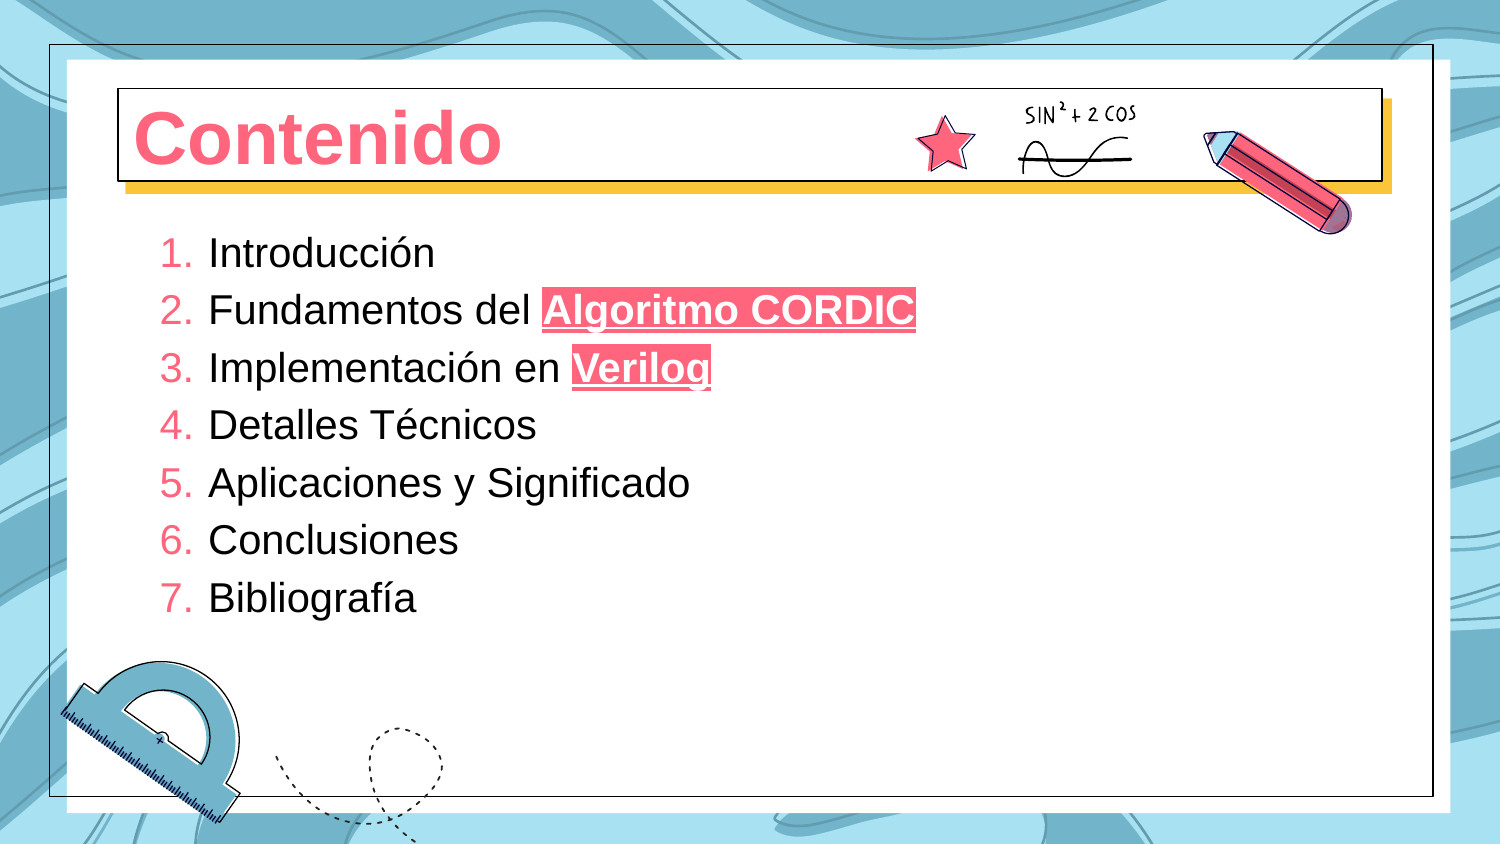

# Contenido

Introducción
Fundamentos del Algoritmo CORDIC
Implementación en Verilog
Detalles Técnicos
Aplicaciones y Significado
Conclusiones
Bibliografía